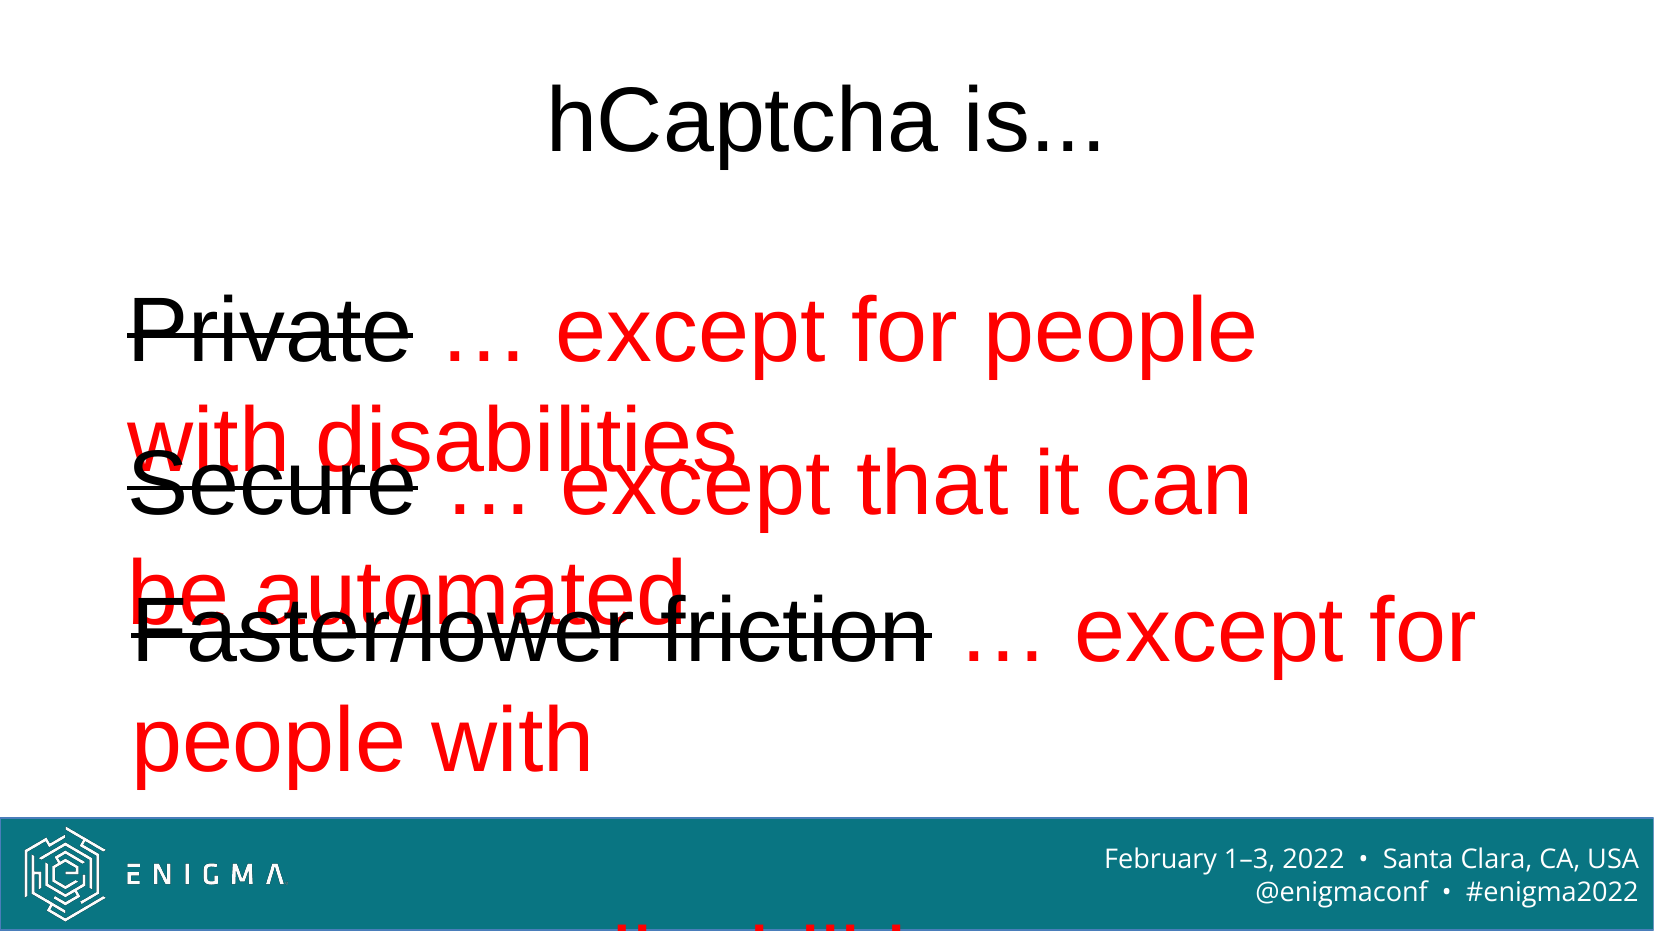

# hCaptcha is...
Private … except for people with disabilities
Secure … except that it can be automated
Faster/lower friction … except for people with
												disabilities